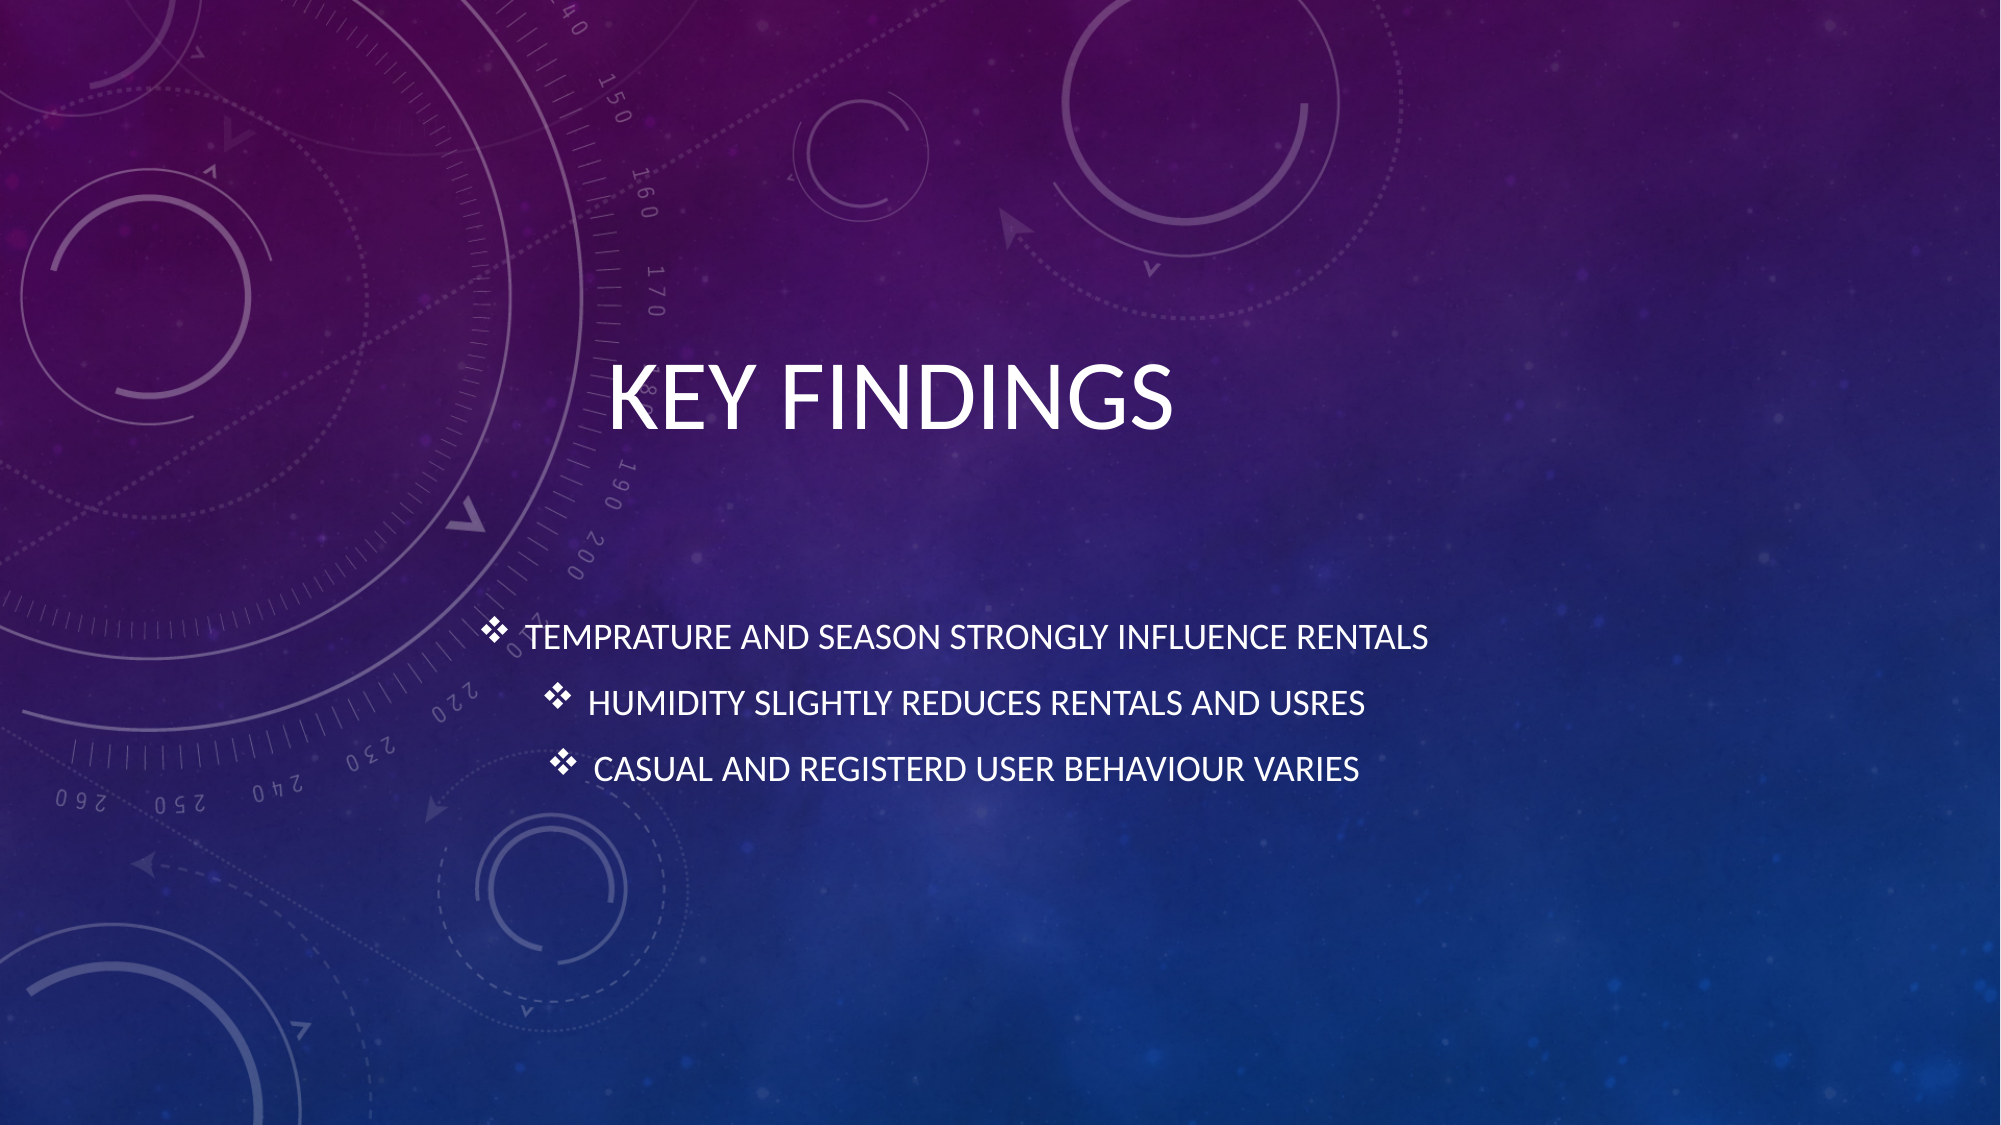

# Key findings
Temprature and season strongly influence rentals
Humidity slightly reduces rentals and usres
Casual and registerd user behaviour varies